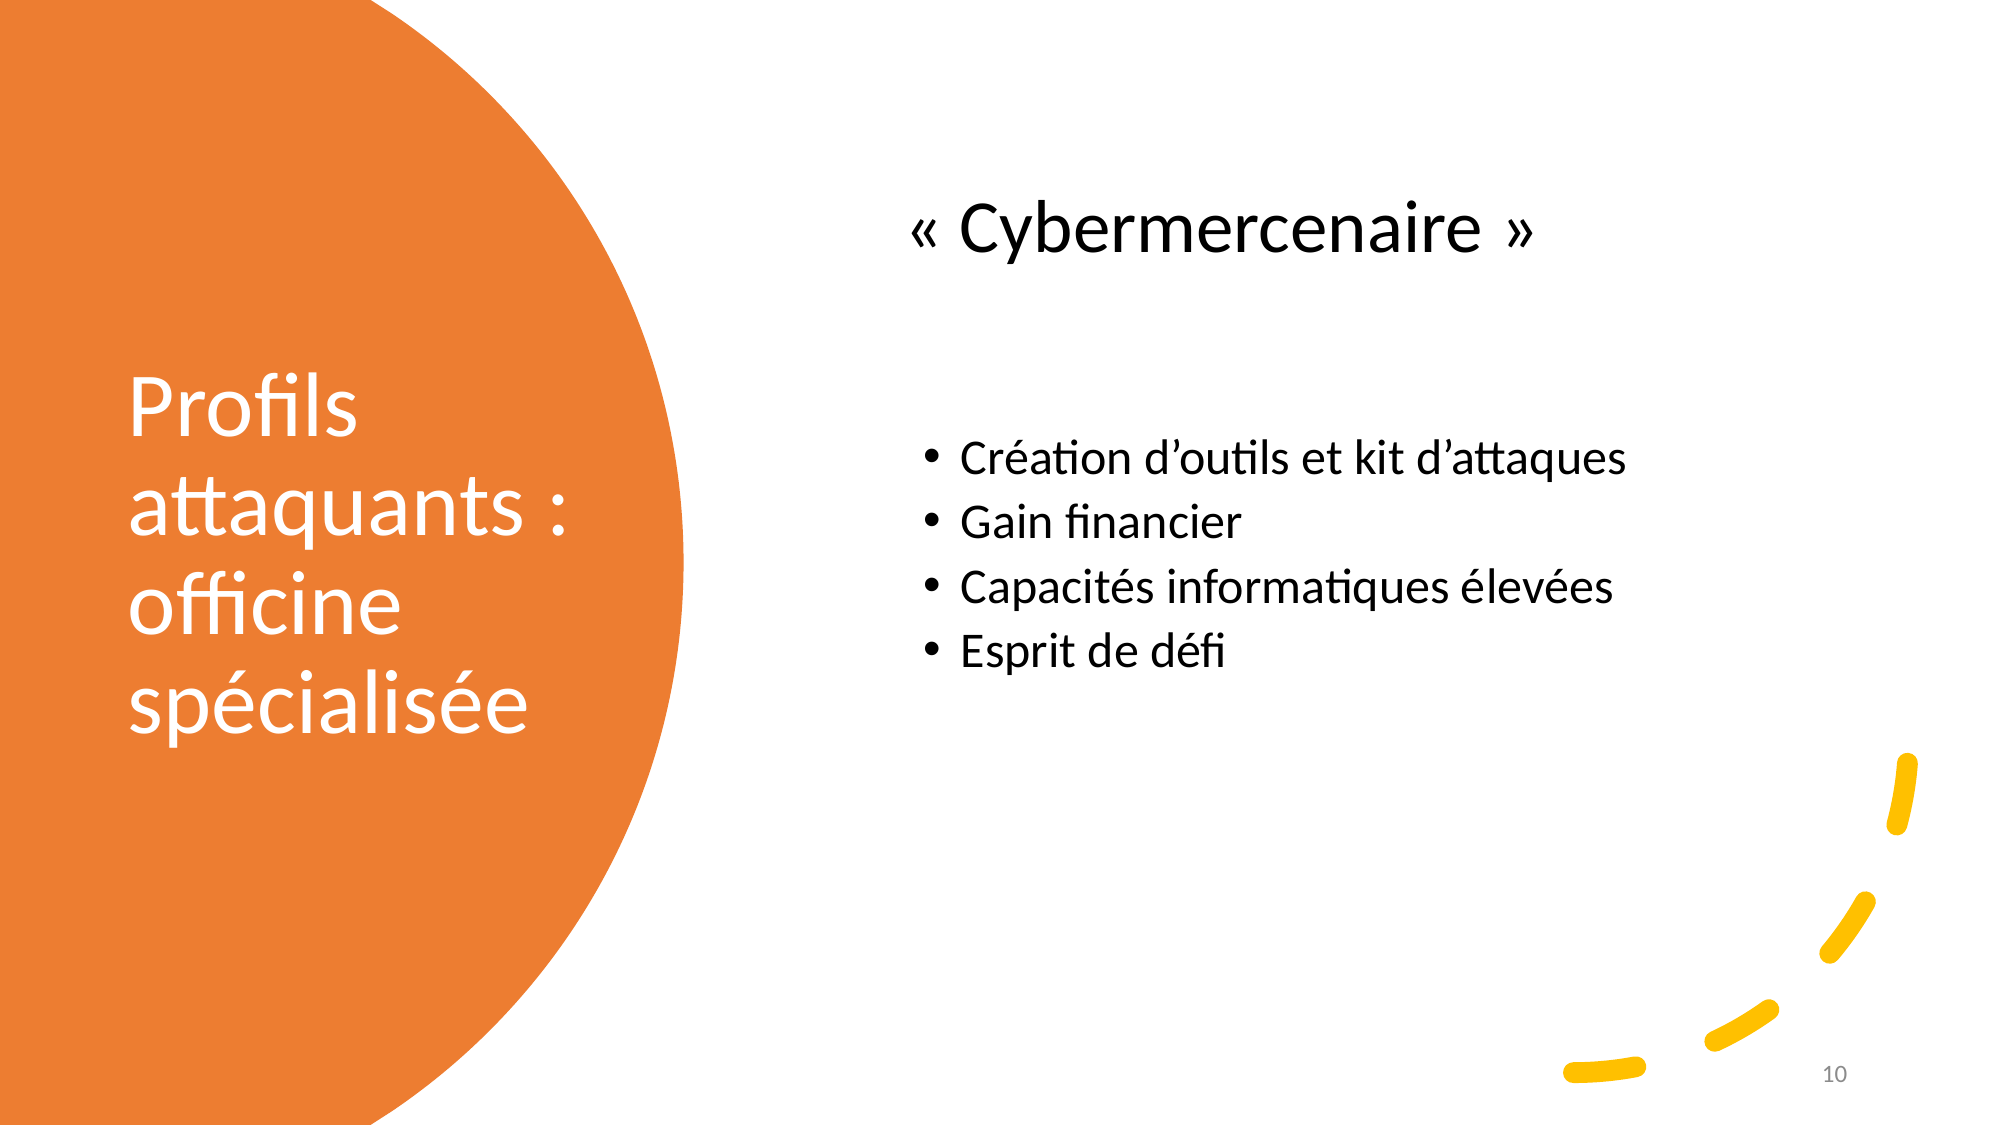

« Cybermercenaire »
# Profils attaquants : officine spécialisée
Création d’outils et kit d’attaques
Gain financier
Capacités informatiques élevées
Esprit de défi

10